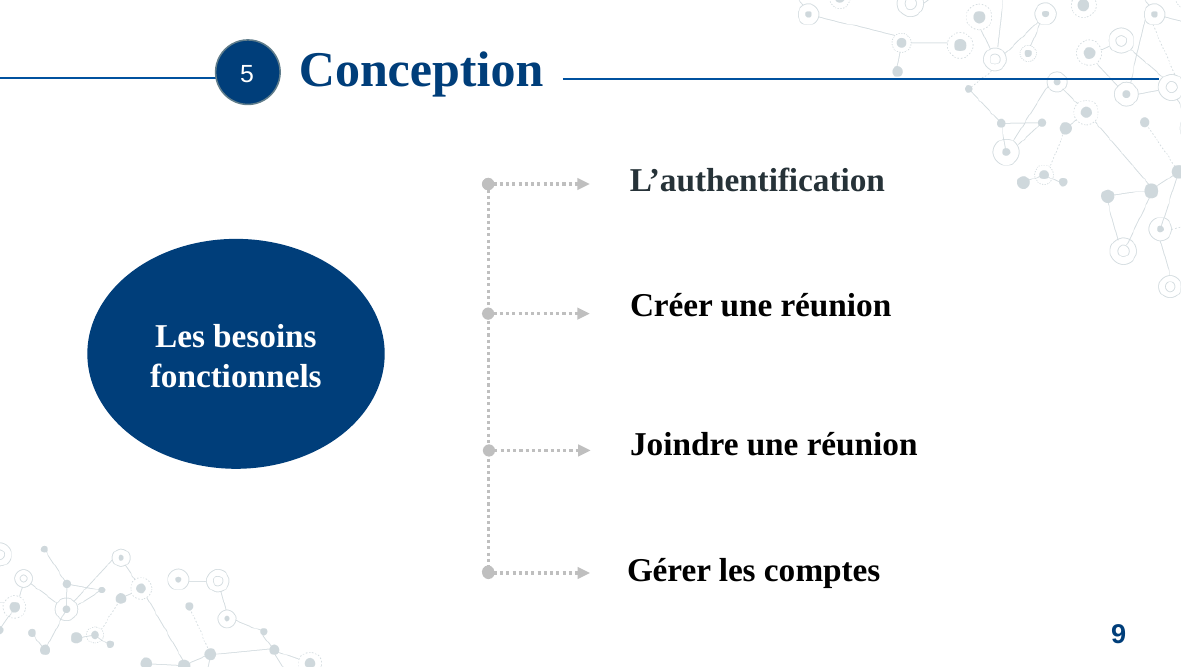

Conception
5
L’authentification

Les besoins fonctionnels
Créer une réunion

Joindre une réunion

Gérer les comptes

9